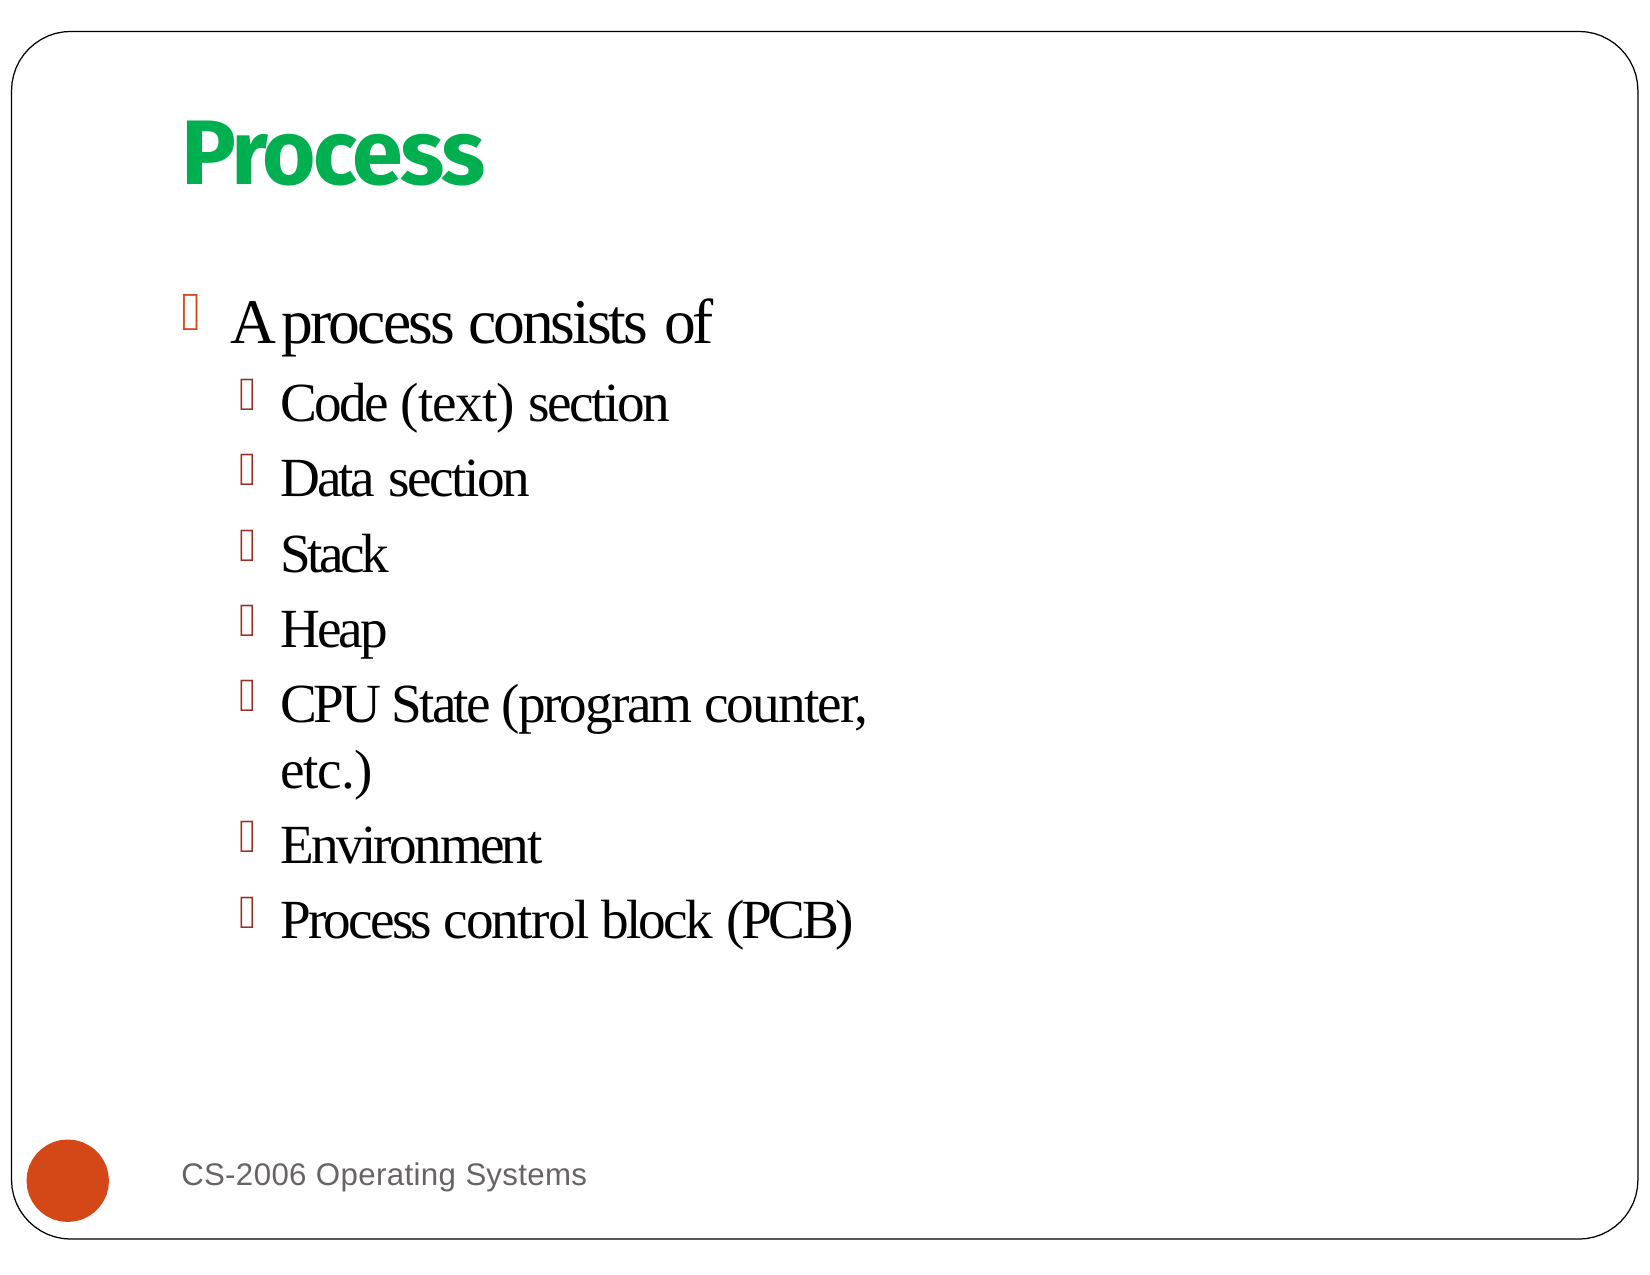

# Process
A process consists of
Code (text) section
Data section
Stack
Heap
CPU State (program counter, etc.)
Environment
Process control block (PCB)

CS-2006 Operating Systems
5